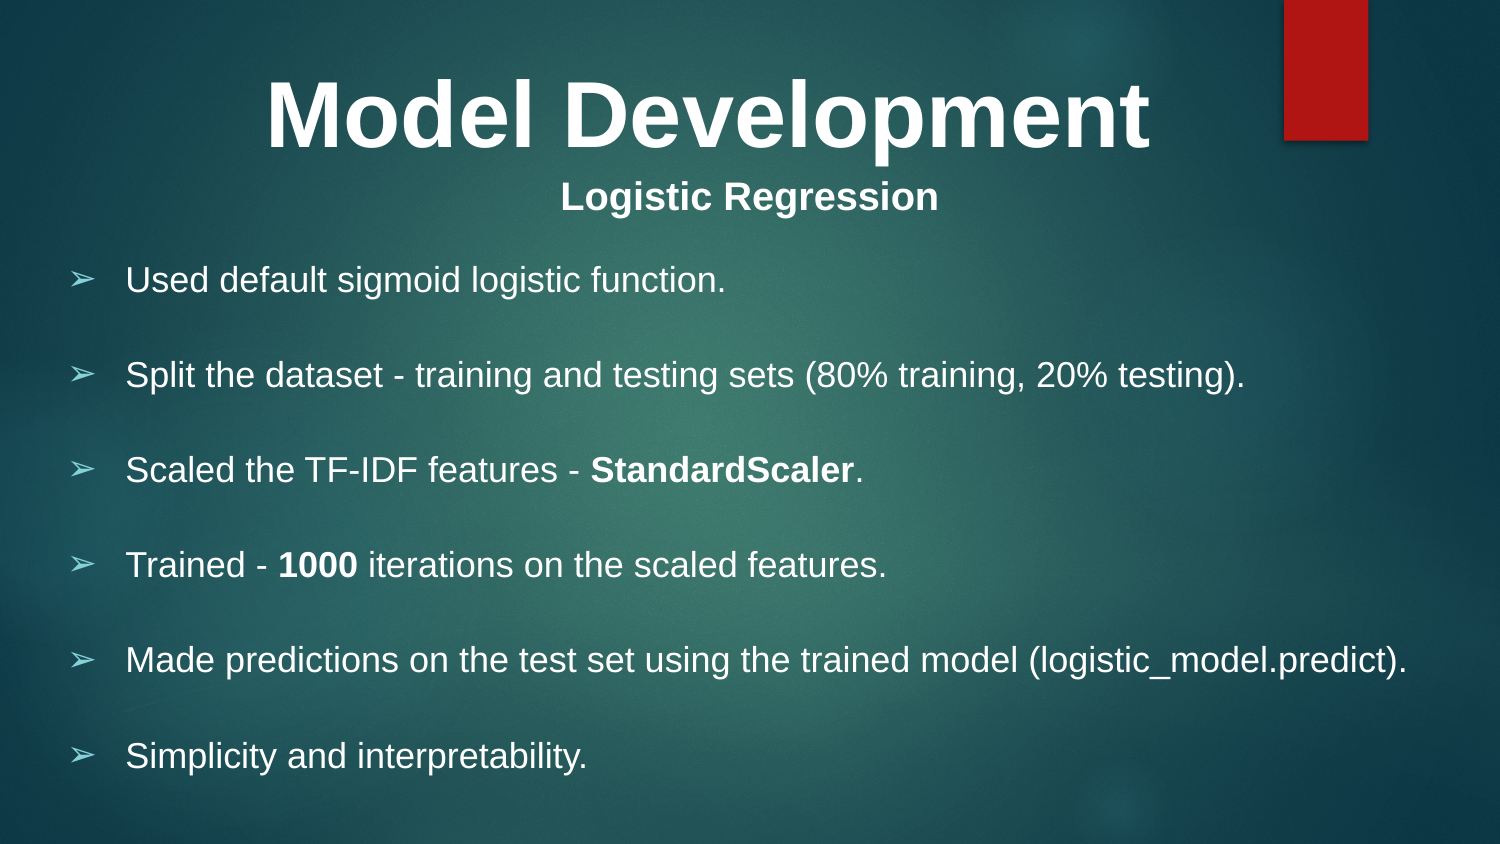

# Model Development

Logistic Regression

Used default sigmoid logistic function.

Split the dataset - training and testing sets (80% training, 20% testing).

Scaled the TF-IDF features - StandardScaler.

Trained - 1000 iterations on the scaled features.

Made predictions on the test set using the trained model (logistic_model.predict).

Simplicity and interpretability.